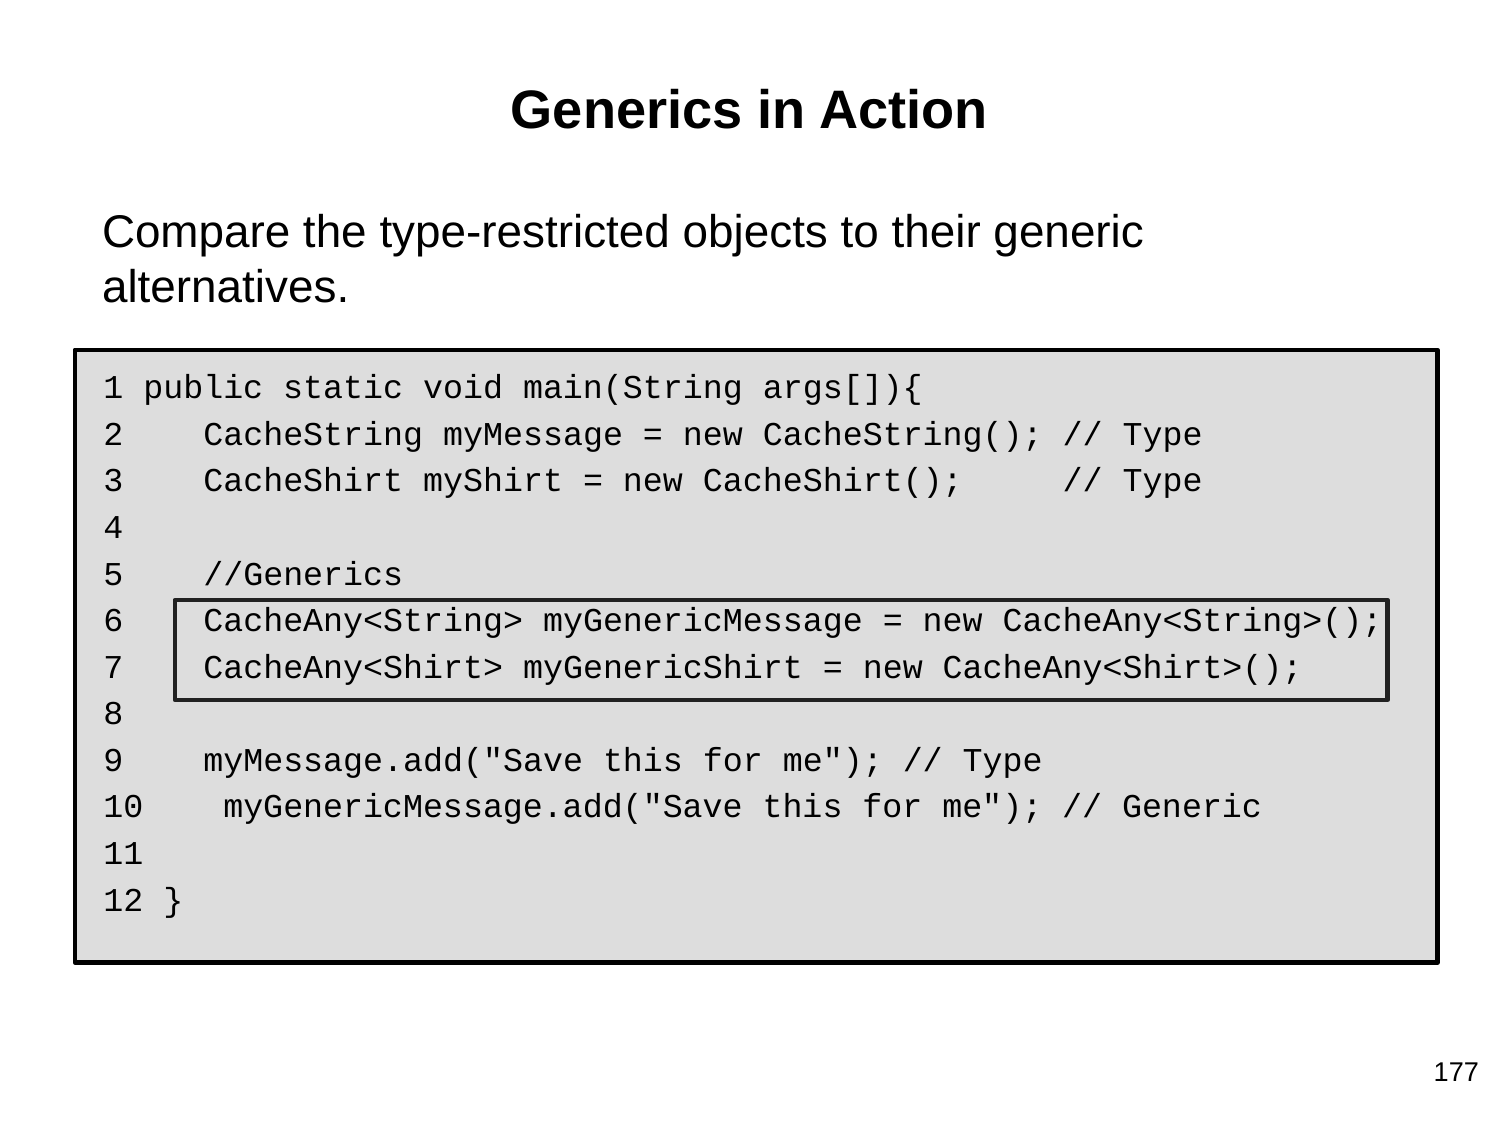

# Generics in Action
Compare the type-restricted objects to their generic alternatives.

 public static void main(String args[]){
    CacheString myMessage = new CacheString(); // Type
    CacheShirt myShirt = new CacheShirt();     // Type

    //Generics
    CacheAny<String> myGenericMessage = new CacheAny<String>();
    CacheAny<Shirt> myGenericShirt = new CacheAny<Shirt>();

    myMessage.add("Save this for me"); // Type
    myGenericMessage.add("Save this for me"); // Generic

 }

177